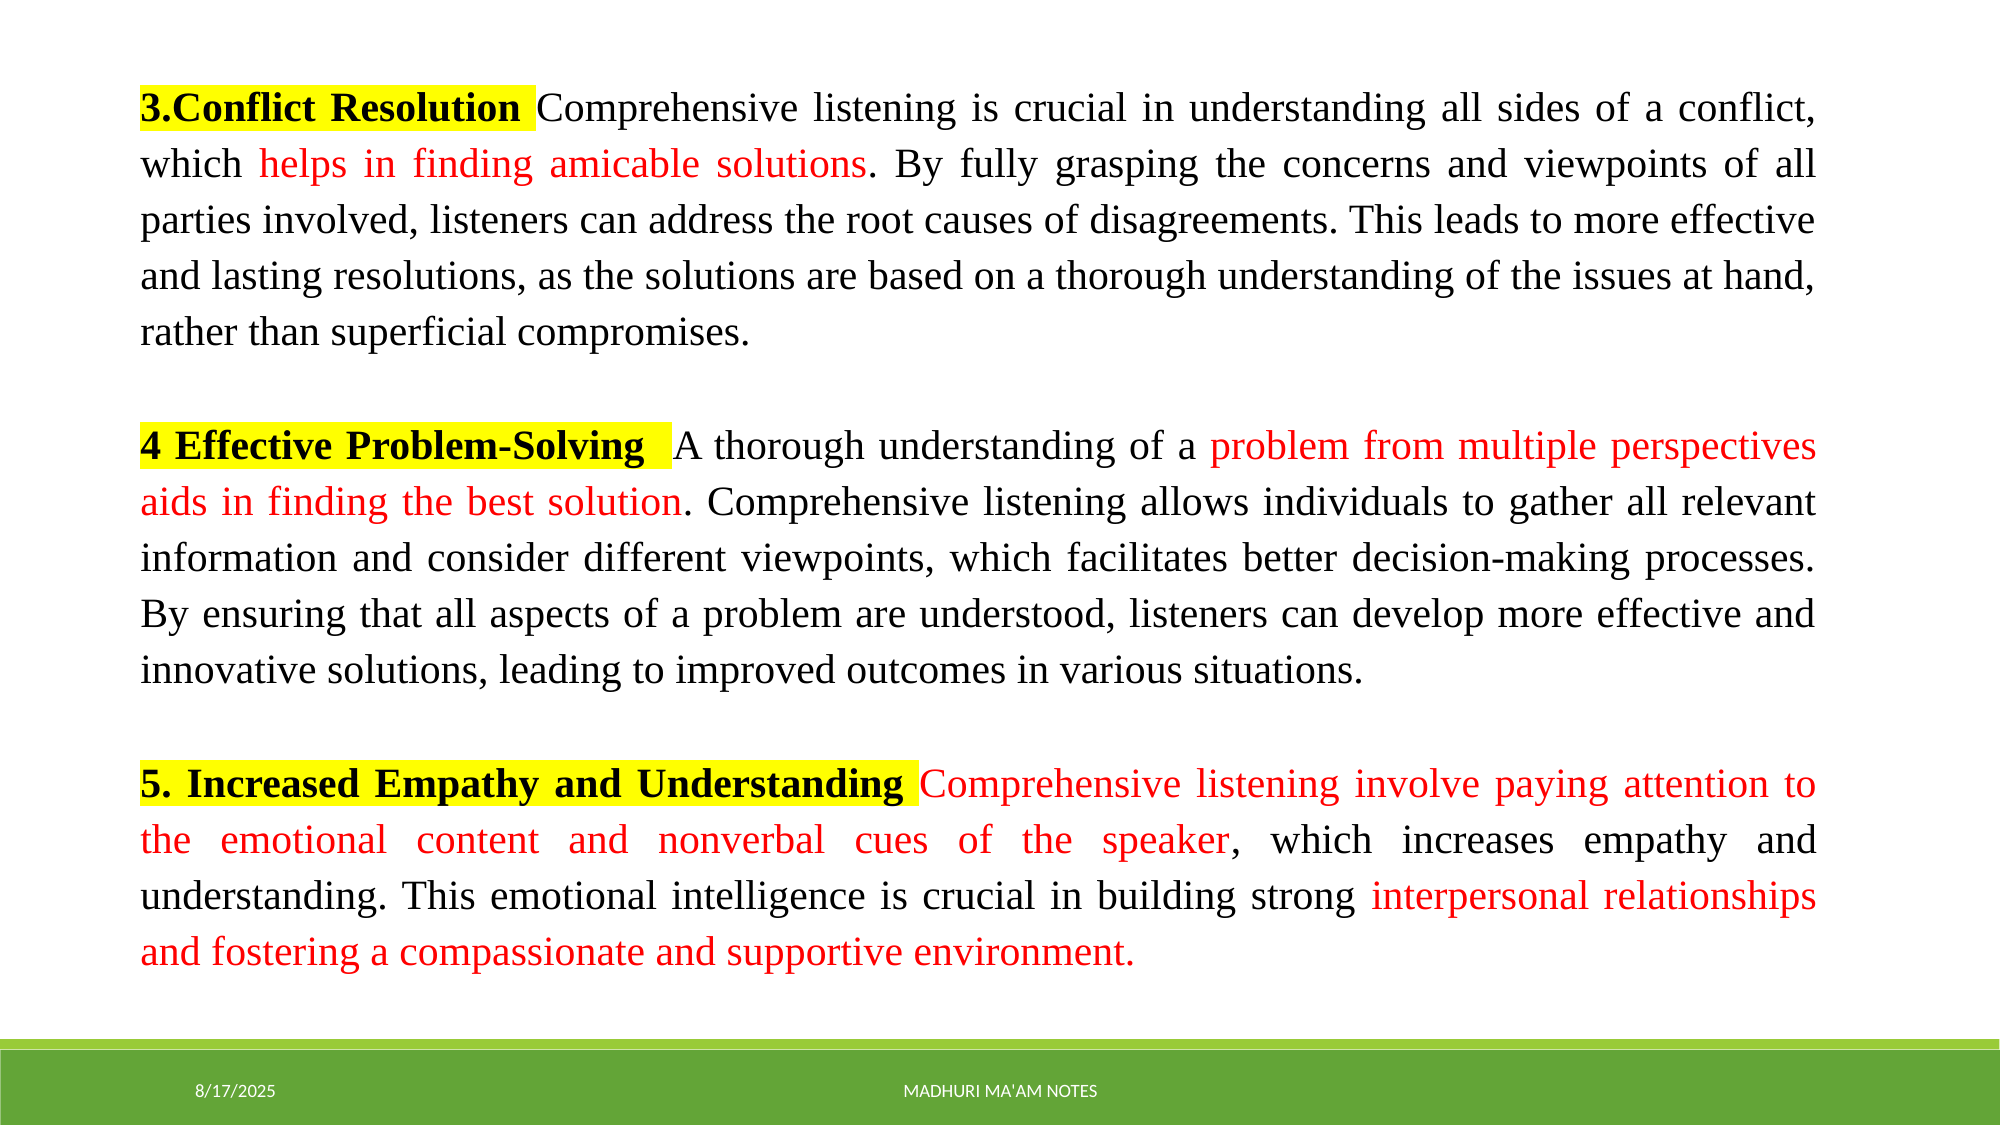

3.Conflict Resolution Comprehensive listening is crucial in understanding all sides of a conflict, which helps in finding amicable solutions. By fully grasping the concerns and viewpoints of all parties involved, listeners can address the root causes of disagreements. This leads to more effective and lasting resolutions, as the solutions are based on a thorough understanding of the issues at hand, rather than superficial compromises.

4 Effective Problem-Solving  A thorough understanding of a problem from multiple perspectives aids in finding the best solution. Comprehensive listening allows individuals to gather all relevant information and consider different viewpoints, which facilitates better decision-making processes. By ensuring that all aspects of a problem are understood, listeners can develop more effective and innovative solutions, leading to improved outcomes in various situations.

5. Increased Empathy and Understanding Comprehensive listening involve paying attention to the emotional content and nonverbal cues of the speaker, which increases empathy and understanding. This emotional intelligence is crucial in building strong interpersonal relationships and fostering a compassionate and supportive environment.
8/17/2025
Madhuri Ma'am Notes